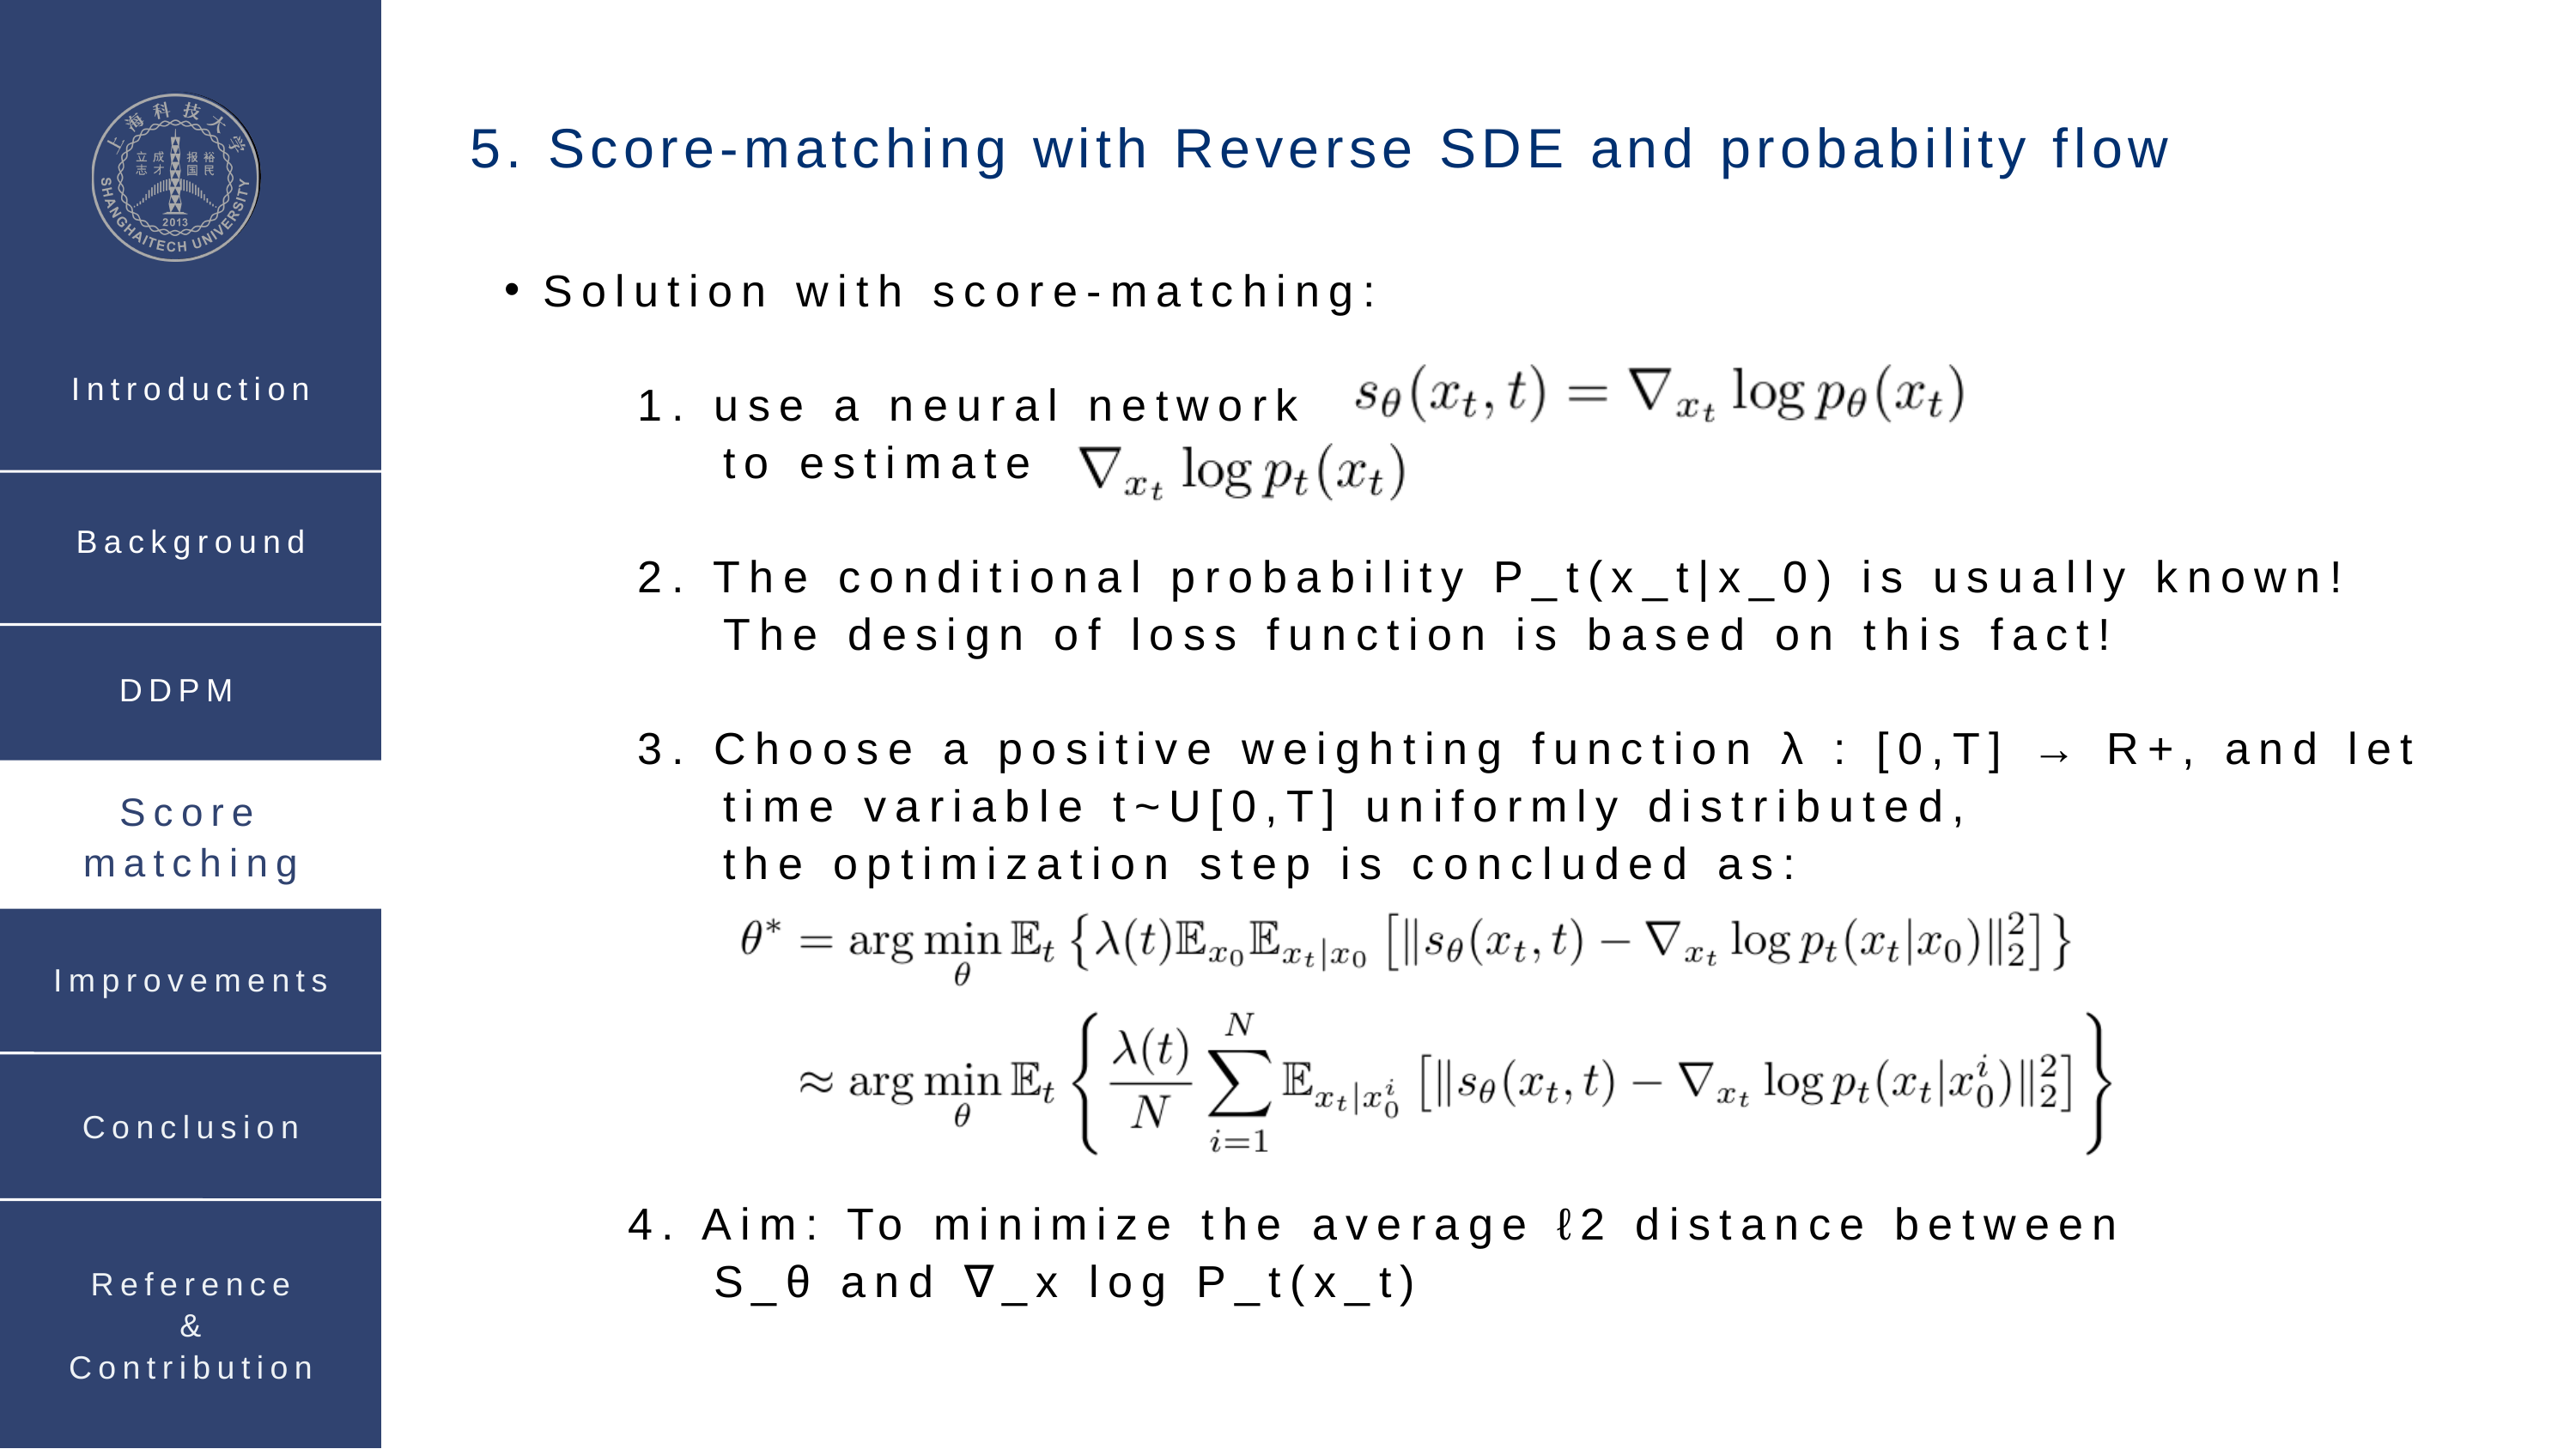

5. Score-matching with Reverse SDE and probability flow
Solution with score-matching:

        1. use a neural network
            to estimate

        2. The conditional probability P_t(x_t|x_0) is usually known!
            The design of loss function is based on this fact!

        3. Choose a positive weighting function λ : [0,T] → R+, and let
            time variable t~U[0,T] uniformly distributed,
            the optimization step is concluded as:

Introduction

Background

DDPM

Score matching

Improvements

Conclusion
4. Aim: To minimize the average ℓ2 distance between
    S_θ and ∇_x log P_t(x_t)

Reference
&
Contribution